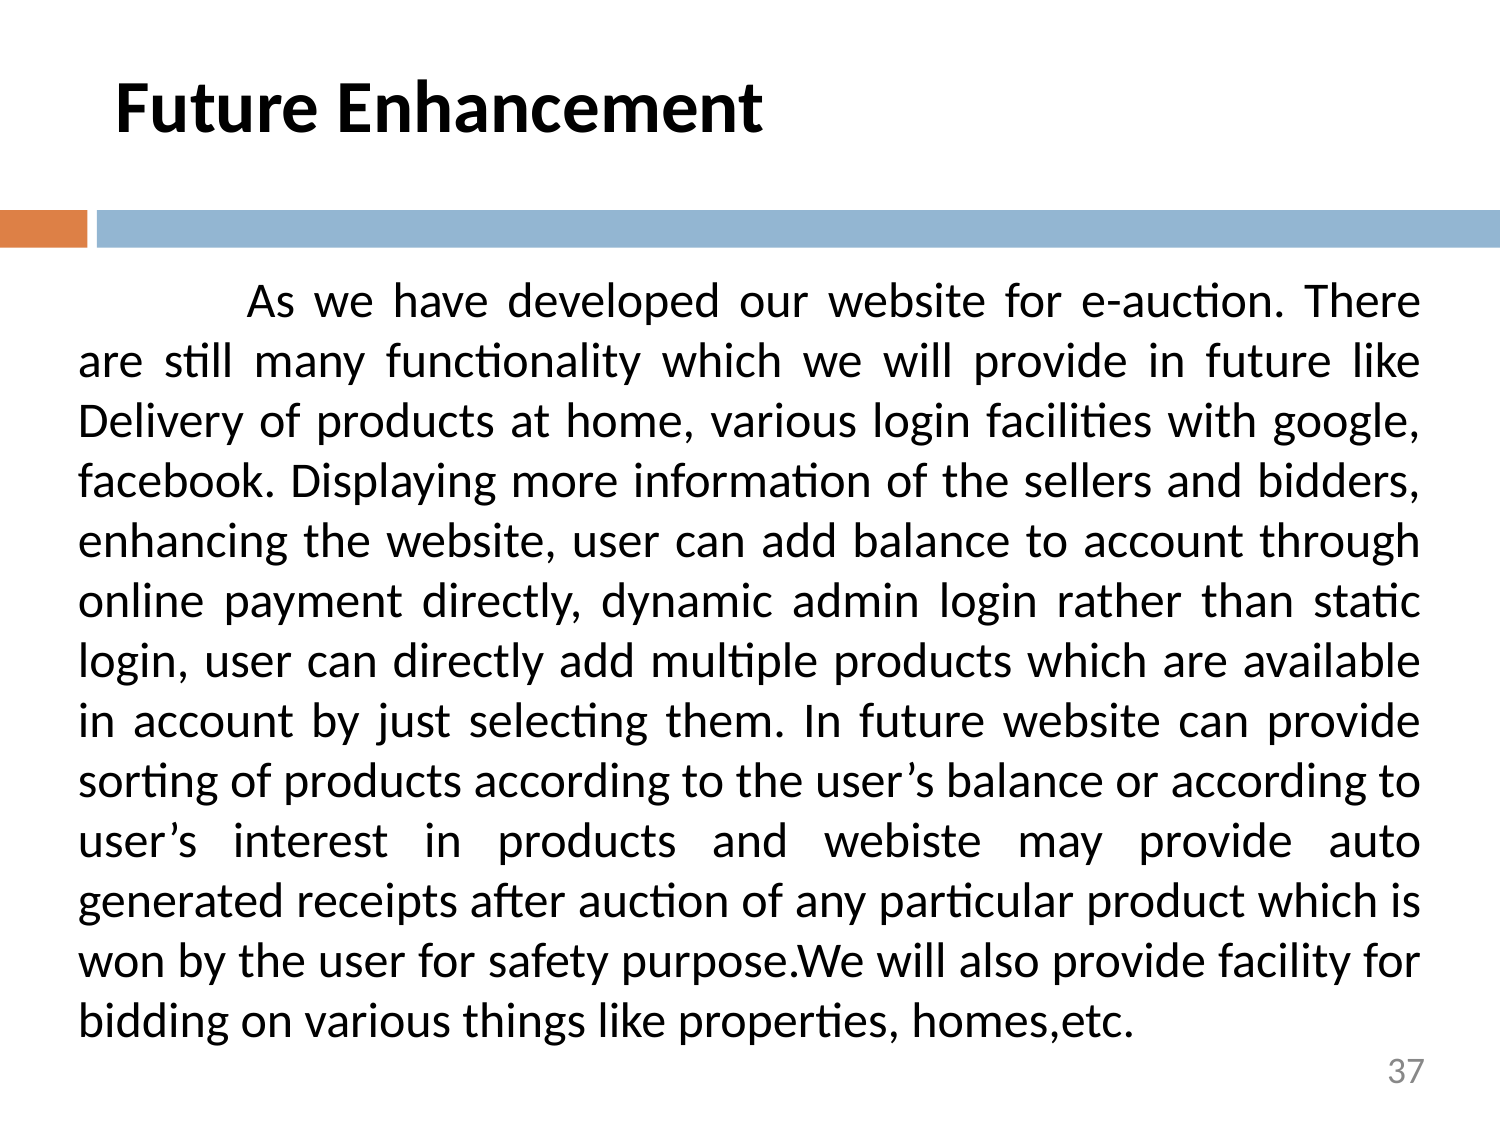

# Future Enhancement
	 As we have developed our website for e-auction. There are still many functionality which we will provide in future like Delivery of products at home, various login facilities with google, facebook. Displaying more information of the sellers and bidders, enhancing the website, user can add balance to account through online payment directly, dynamic admin login rather than static login, user can directly add multiple products which are available in account by just selecting them. In future website can provide sorting of products according to the user’s balance or according to user’s interest in products and webiste may provide auto generated receipts after auction of any particular product which is won by the user for safety purpose.We will also provide facility for bidding on various things like properties, homes,etc.

37